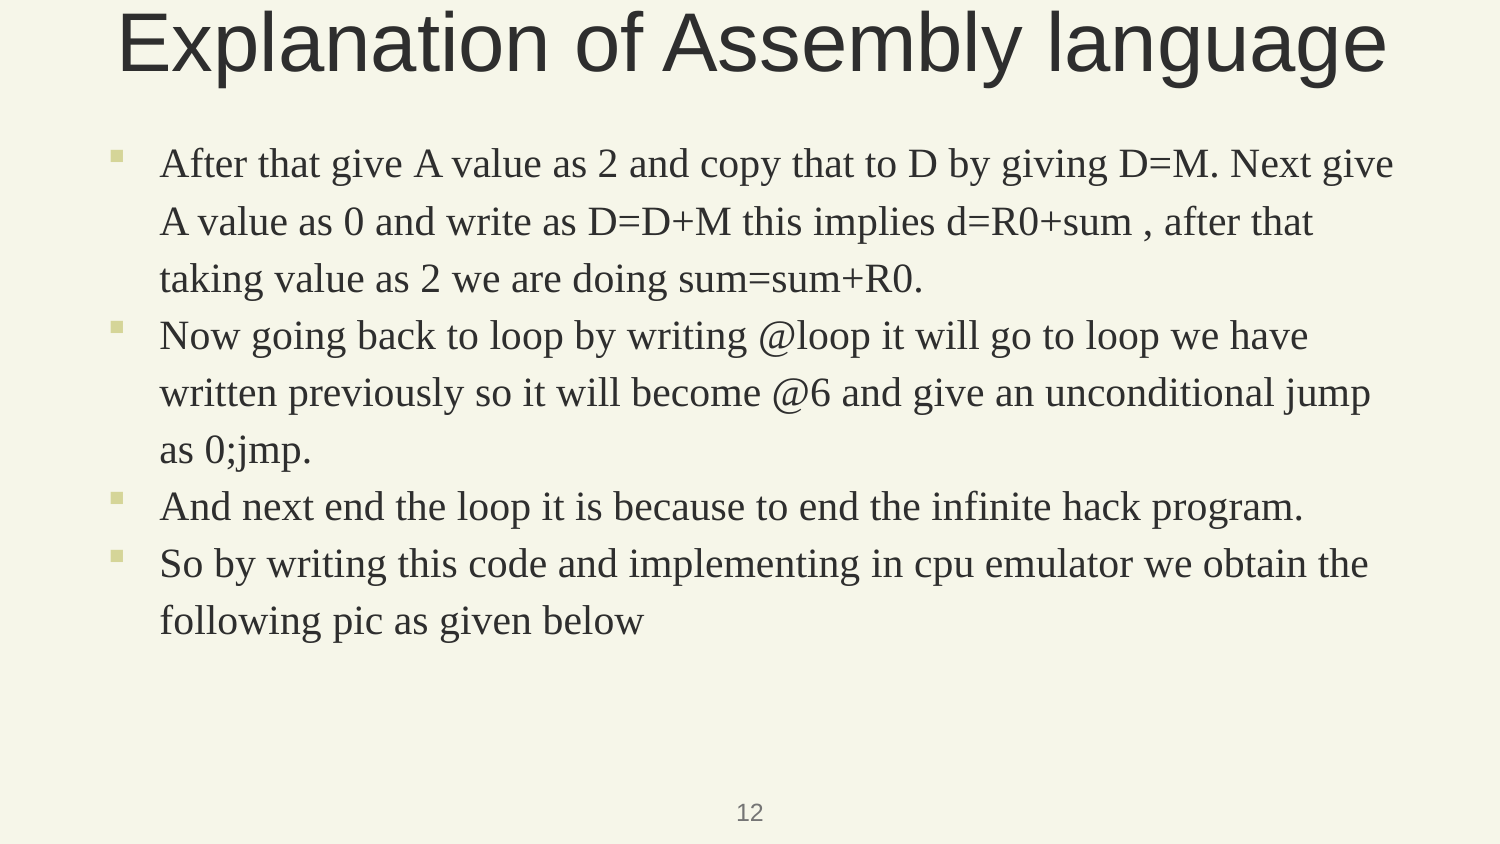

# Explanation of Assembly language
After that give A value as 2 and copy that to D by giving D=M. Next give A value as 0 and write as D=D+M this implies d=R0+sum , after that taking value as 2 we are doing sum=sum+R0.
Now going back to loop by writing @loop it will go to loop we have written previously so it will become @6 and give an unconditional jump as 0;jmp.
And next end the loop it is because to end the infinite hack program.
So by writing this code and implementing in cpu emulator we obtain the following pic as given below
12